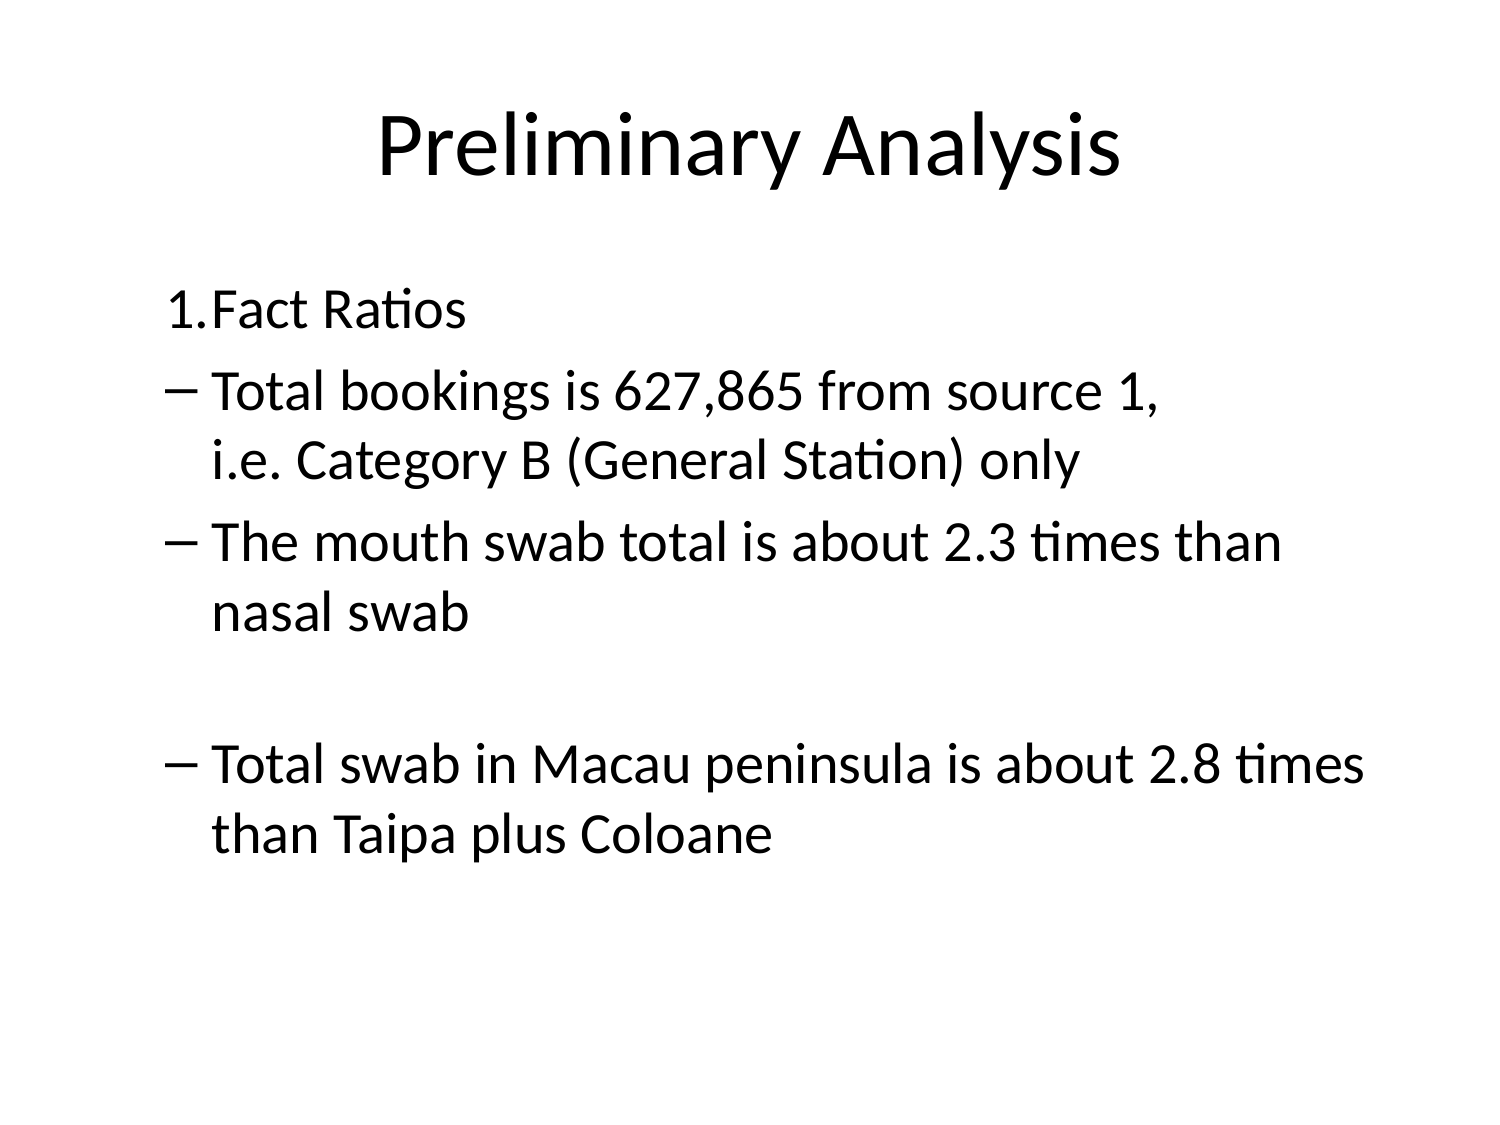

# Preliminary Analysis
Fact Ratios
Total bookings is 627,865 from source 1, i.e. Category B (General Station) only
The mouth swab total is about 2.3 times than nasal swab
Total swab in Macau peninsula is about 2.8 times than Taipa plus Coloane